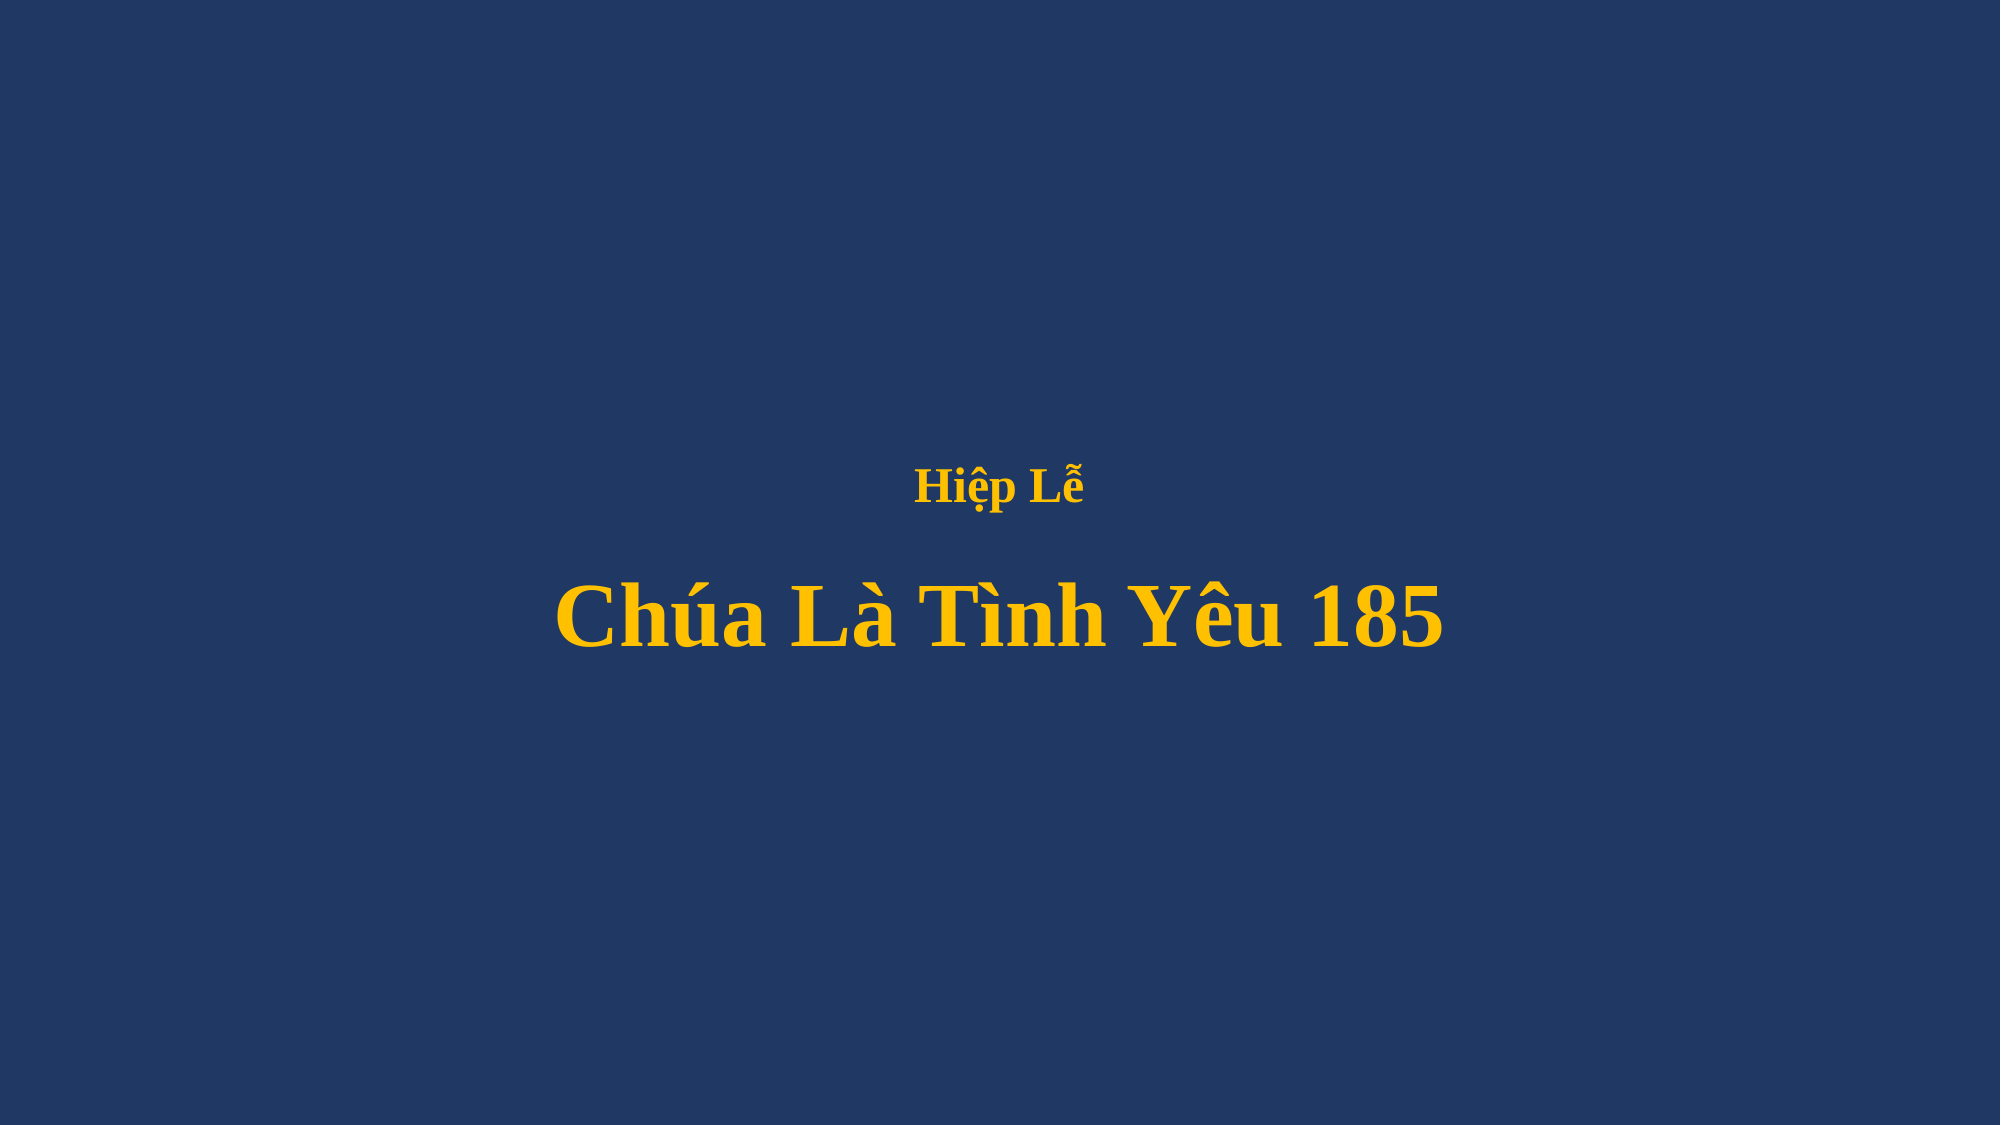

# Hiệp Lễ Chúa Là Tình Yêu 185